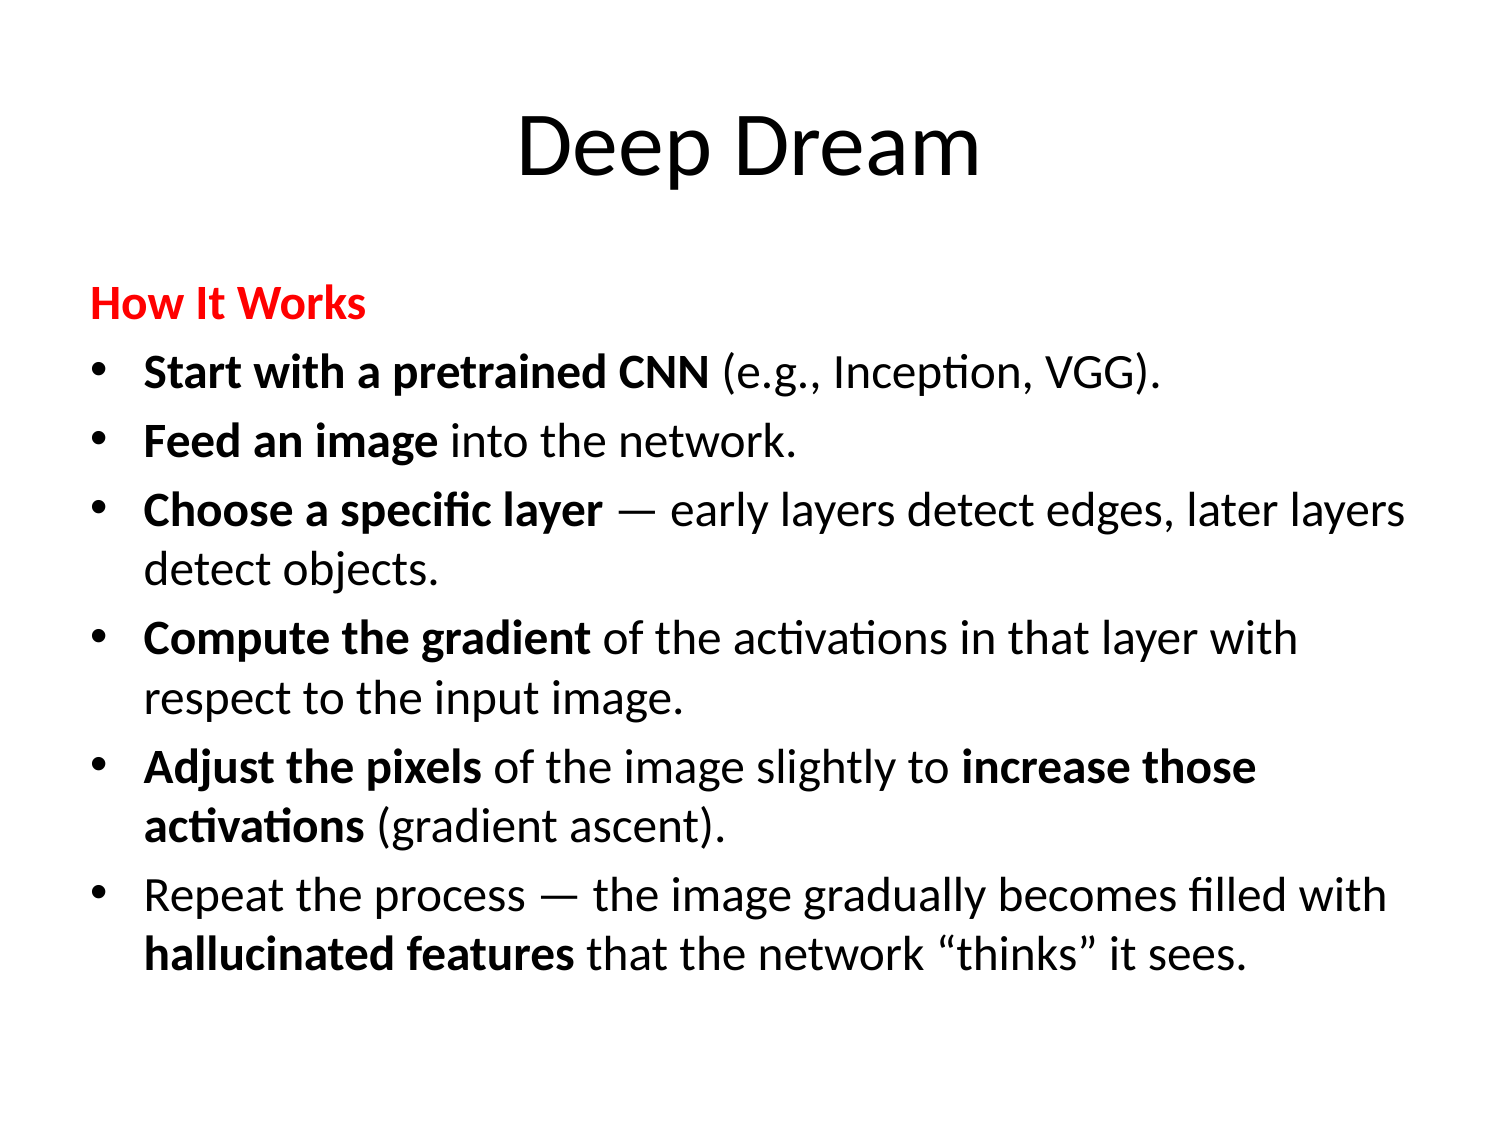

# Deep Dream
How It Works
Start with a pretrained CNN (e.g., Inception, VGG).
Feed an image into the network.
Choose a specific layer — early layers detect edges, later layers detect objects.
Compute the gradient of the activations in that layer with respect to the input image.
Adjust the pixels of the image slightly to increase those activations (gradient ascent).
Repeat the process — the image gradually becomes filled with hallucinated features that the network “thinks” it sees.